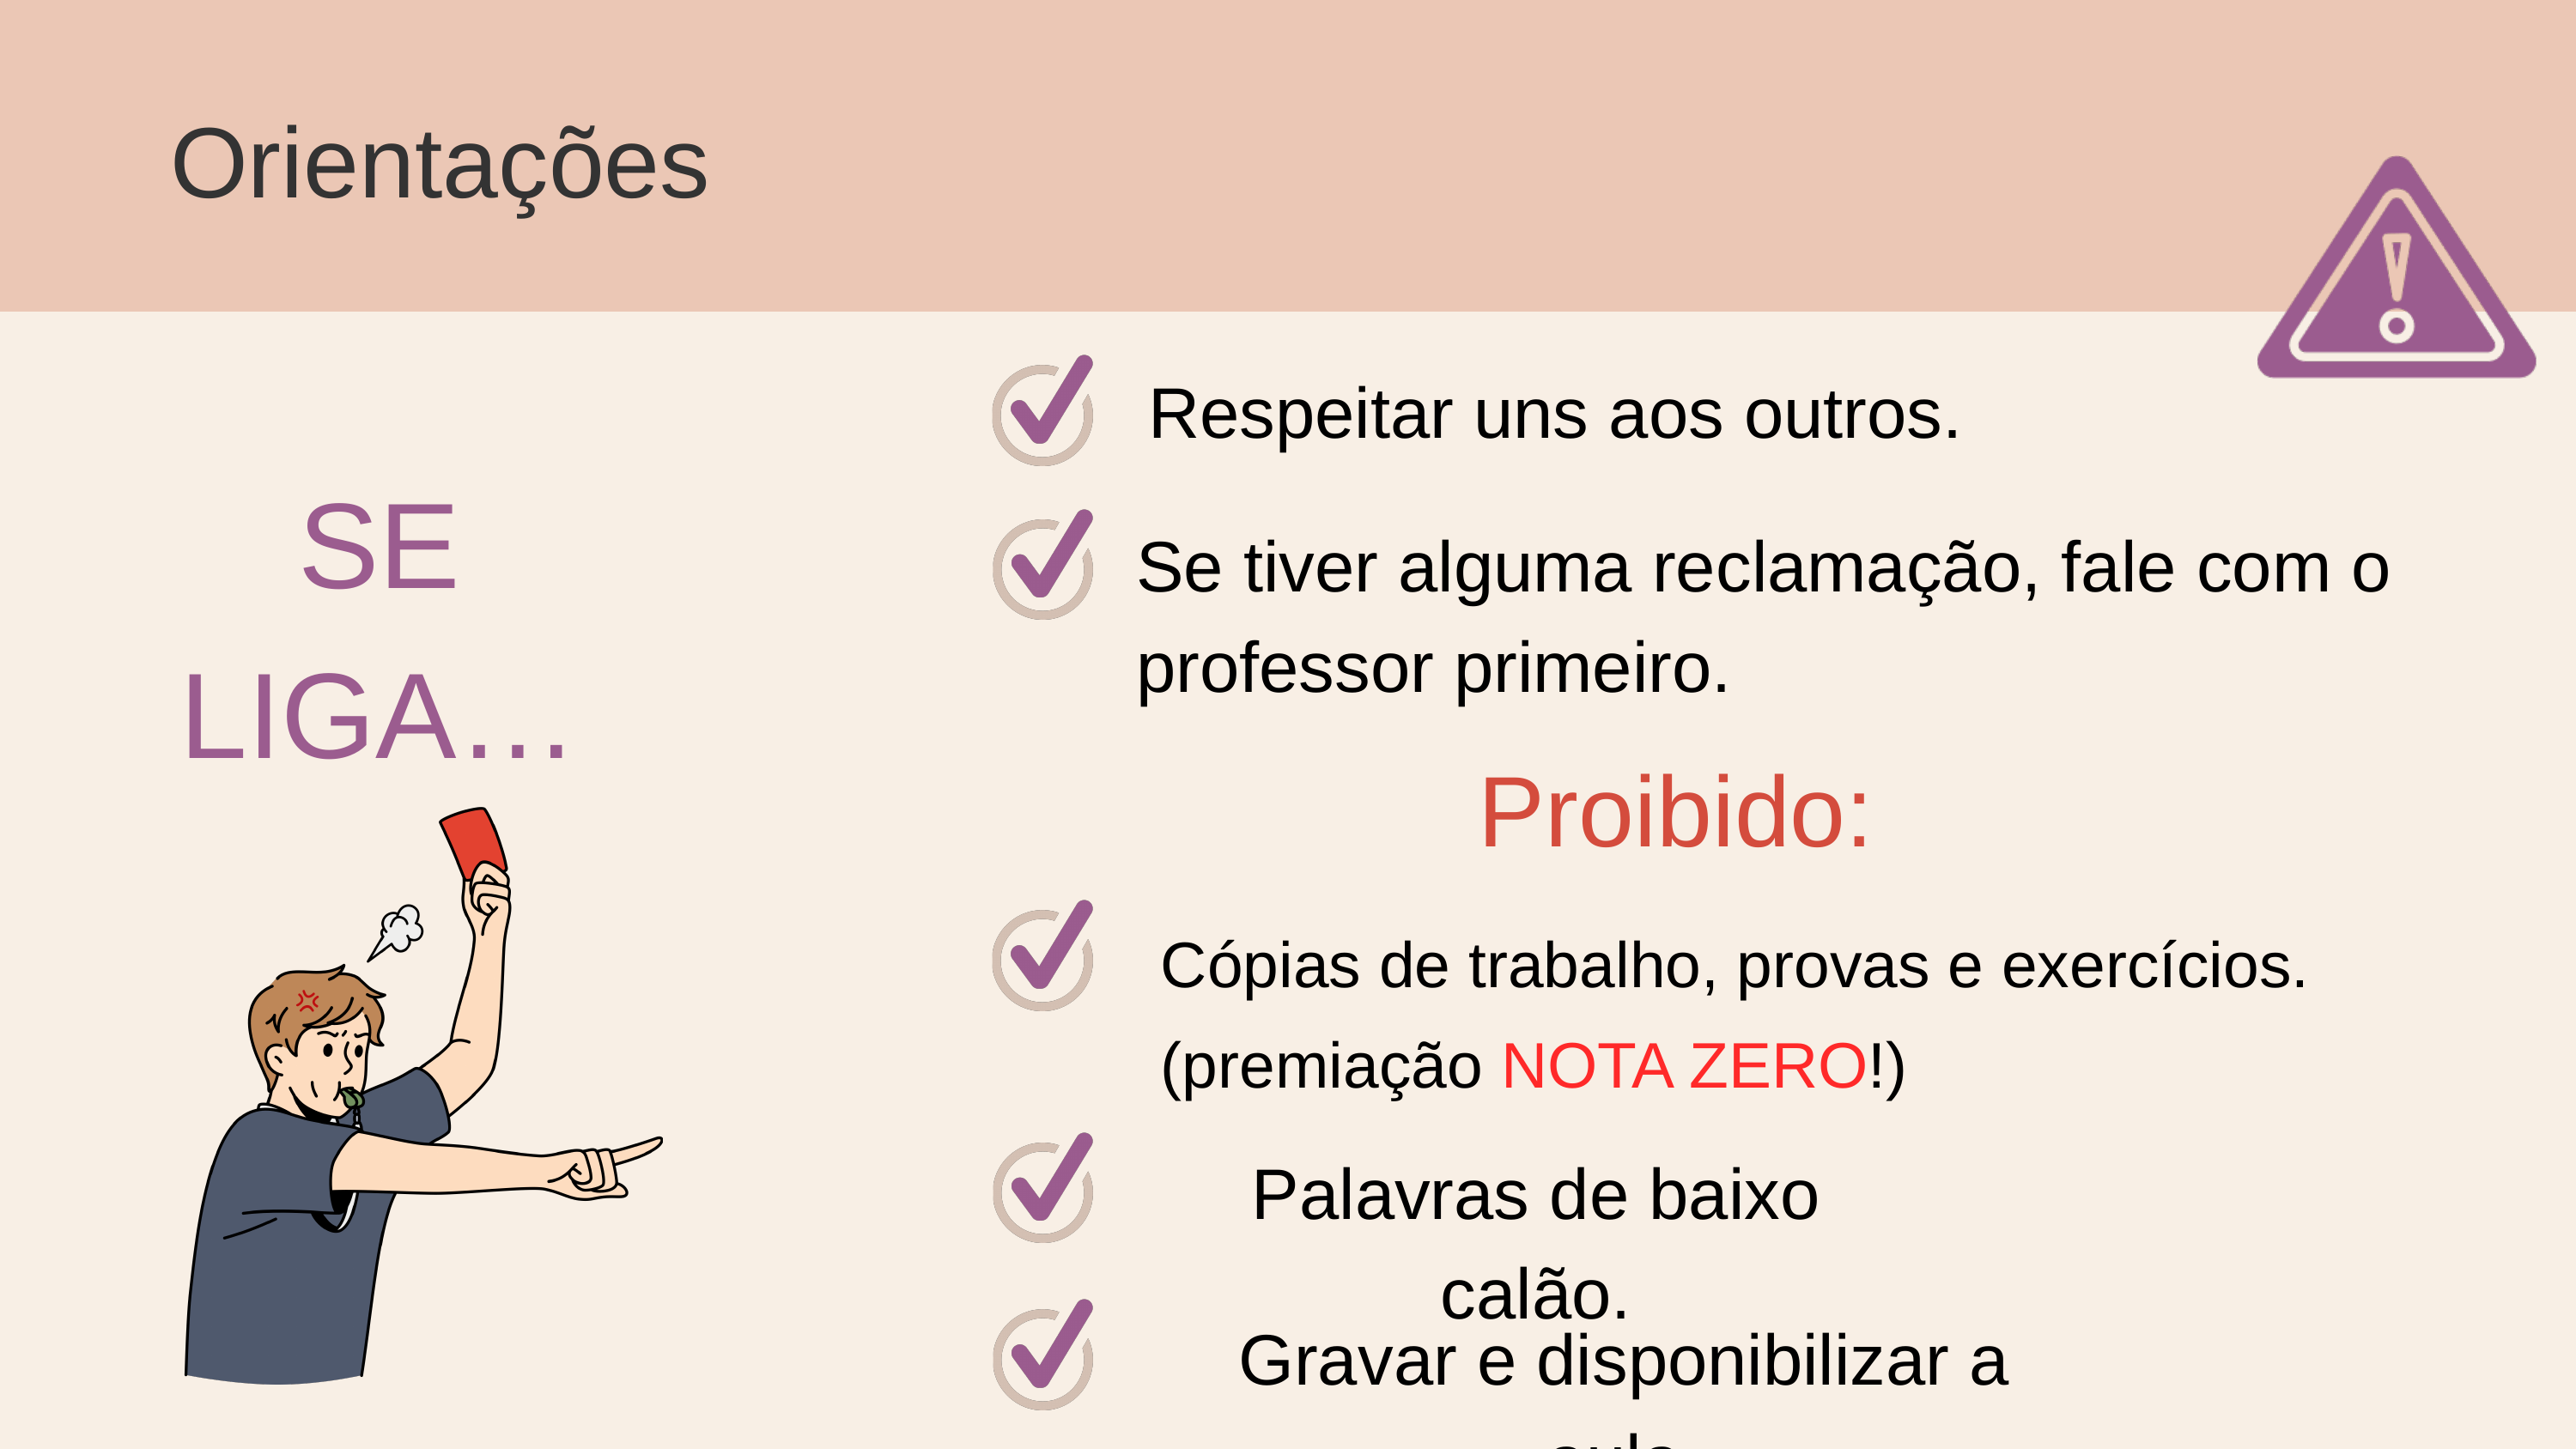

Orientações

Respeitar uns aos outros.

SE LIGA…
Se tiver alguma reclamação, fale com o professor primeiro.

Proibido:

Cópias de trabalho, provas e exercícios.
(premiação NOTA ZERO!)

Palavras de baixo calão.

Gravar e disponibilizar a aula.